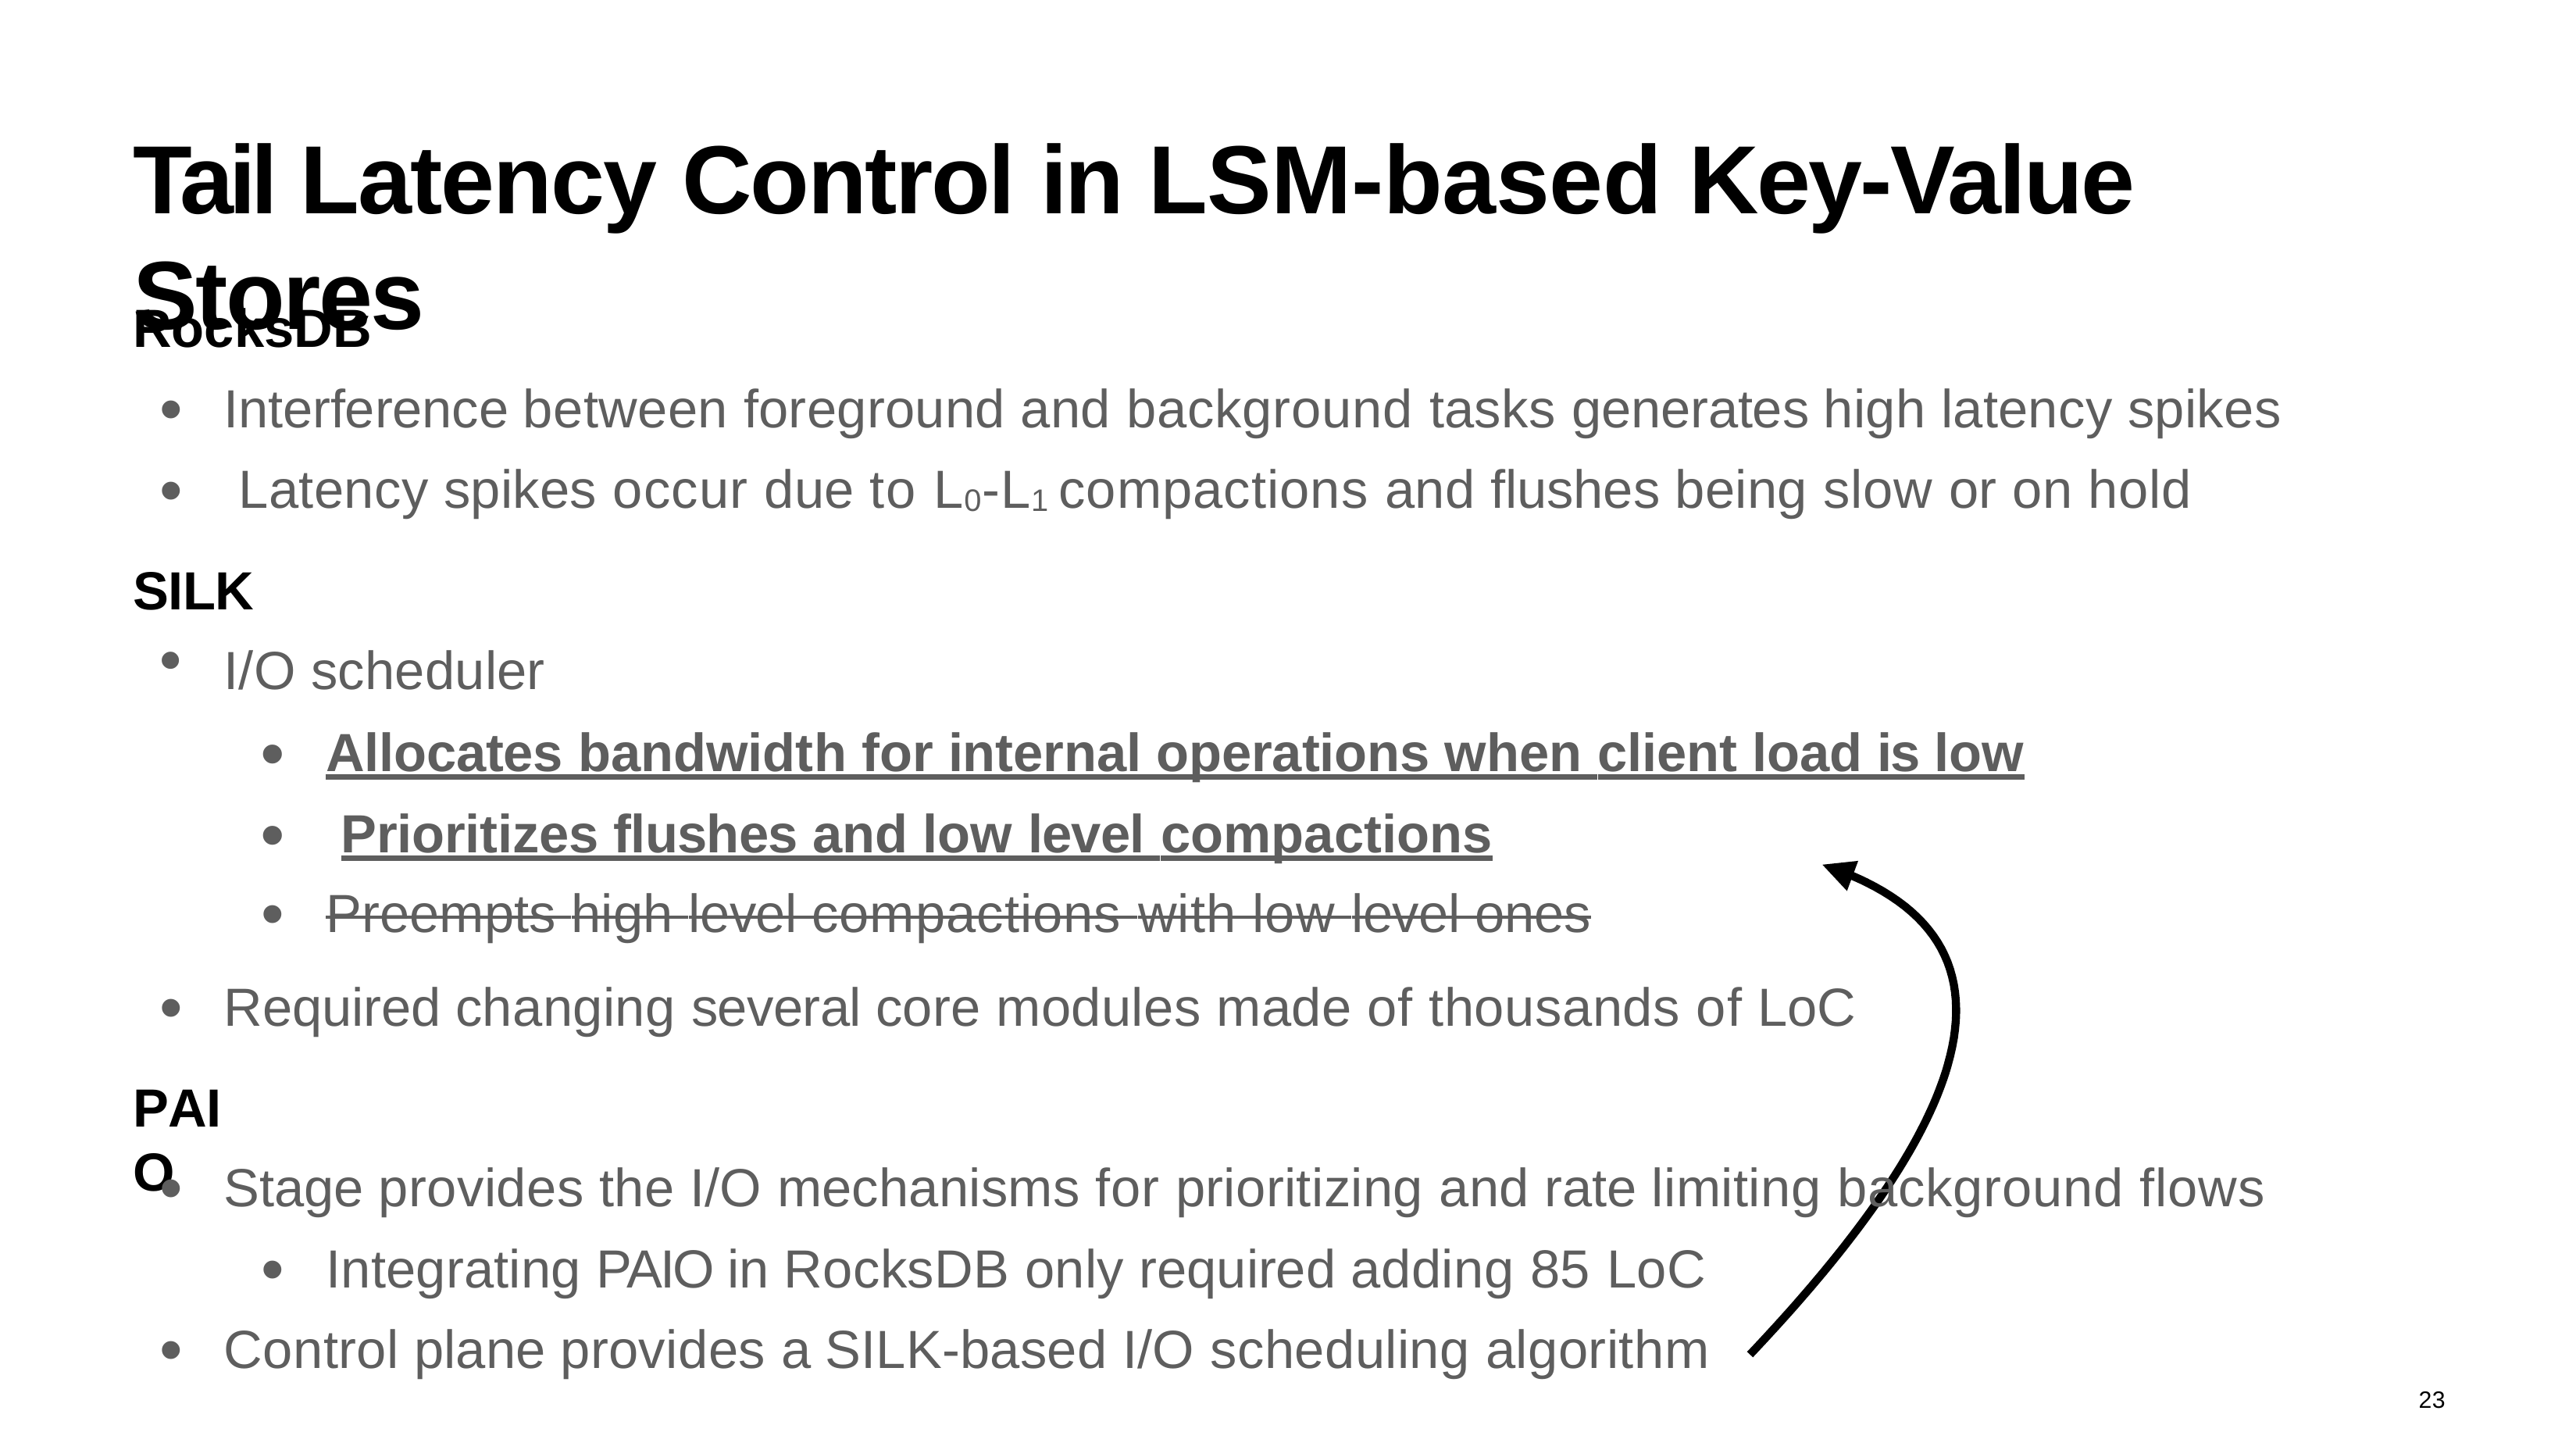

# Tail Latency Control in LSM-based Key-Value Stores
RocksDB
Interference between foreground and background tasks generates high latency spikes  Latency spikes occur due to L0-L1 compactions and flushes being slow or on hold
•
•
SILK
I/O scheduler
Allocates bandwidth for internal operations when client load is low  Prioritizes flushes and low level compactions
Preempts high level compactions with low level ones
•
•
•

•
Required changing several core modules made of thousands of LoC
PAIO
•
Stage provides the I/O mechanisms for prioritizing and rate limiting background flows
•
Integrating PAIO in RocksDB only required adding 85 LoC
•
Control plane provides a SILK-based I/O scheduling algorithm
23